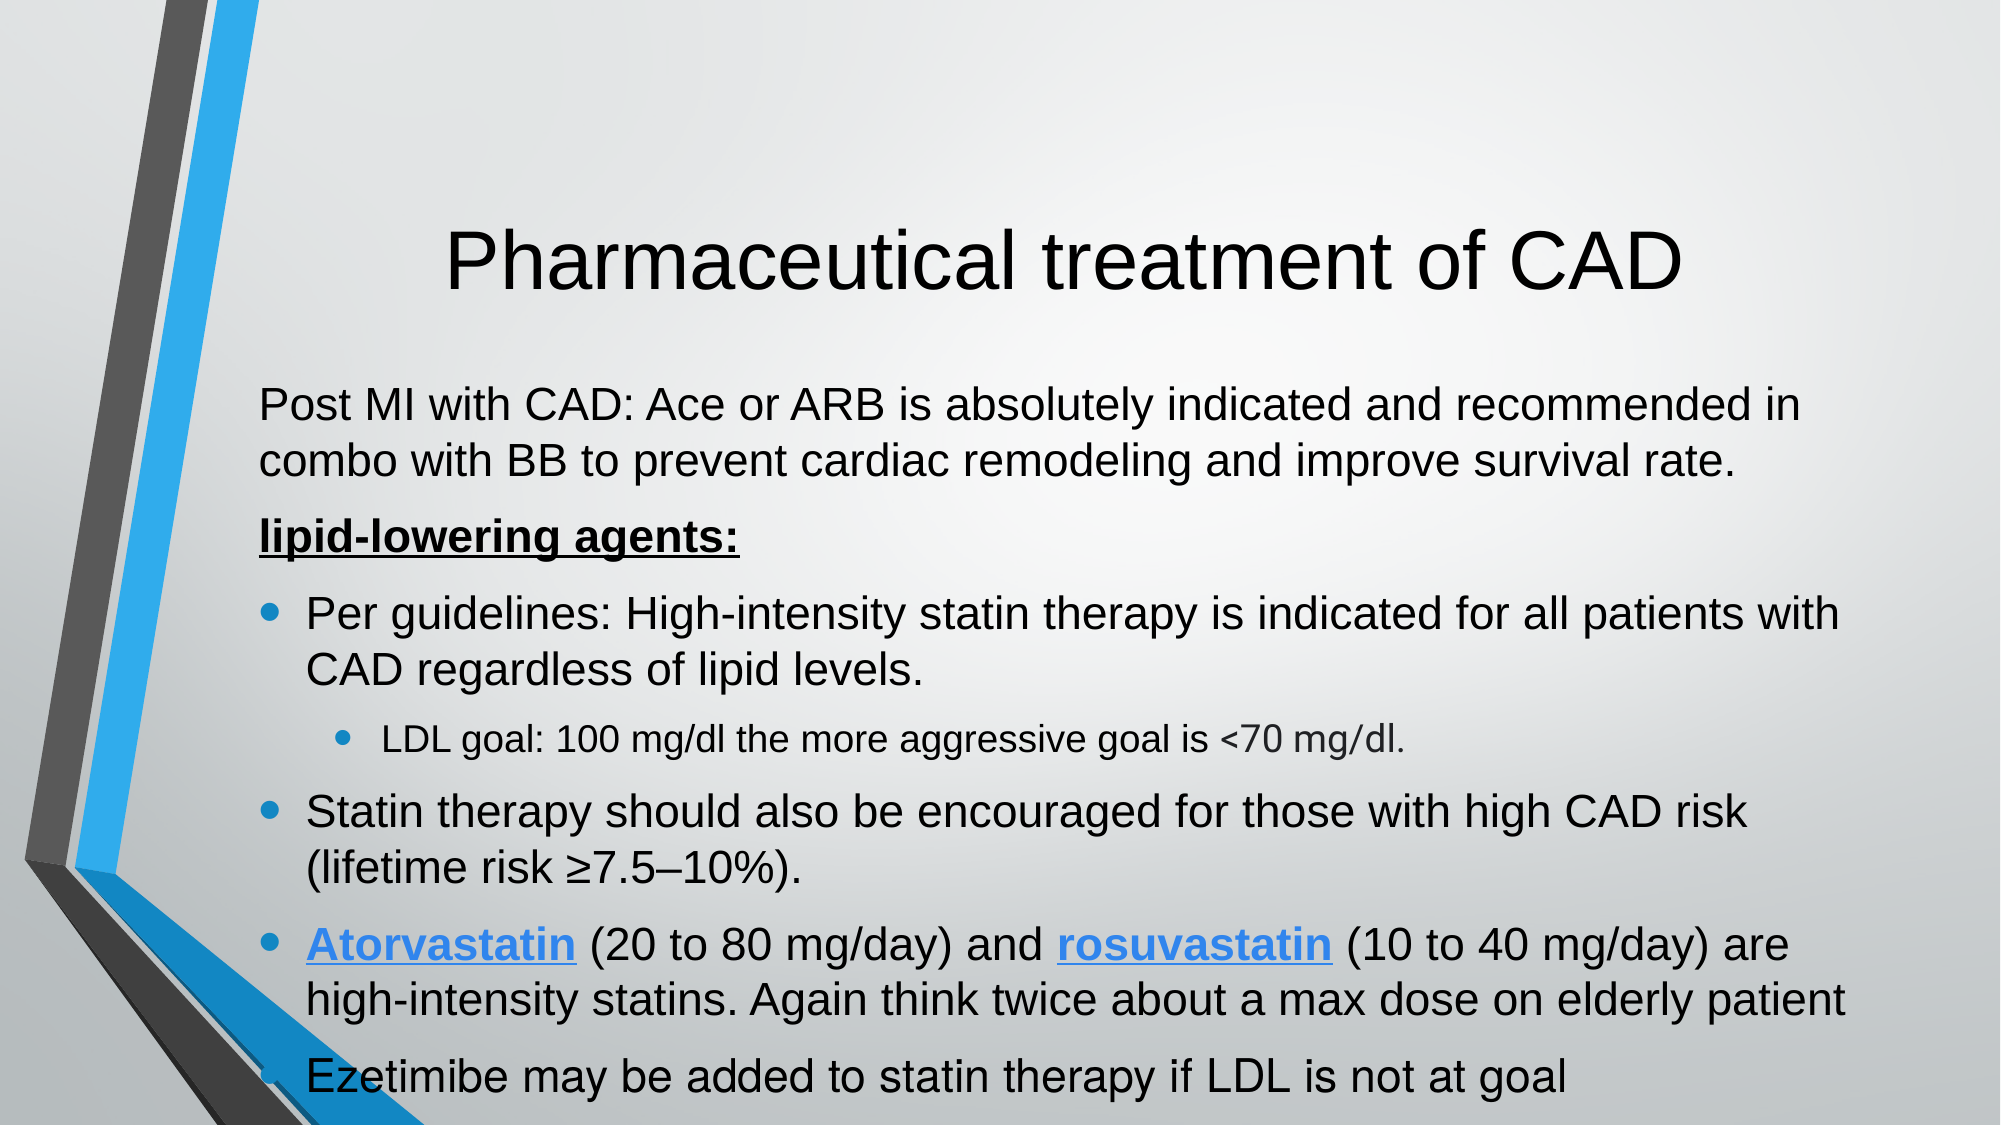

# Pharmaceutical treatment of CAD
Post MI with CAD: Ace or ARB is absolutely indicated and recommended in combo with BB to prevent cardiac remodeling and improve survival rate.
lipid-lowering agents:
Per guidelines: High-intensity statin therapy is indicated for all patients with CAD regardless of lipid levels.
LDL goal: 100 mg/dl the more aggressive goal is <70 mg/dl.
Statin therapy should also be encouraged for those with high CAD risk (lifetime risk ≥7.5–10%).
Atorvastatin (20 to 80 mg/day) and rosuvastatin (10 to 40 mg/day) are high-intensity statins. Again think twice about a max dose on elderly patient
Ezetimibe may be added to statin therapy if LDL is not at goal